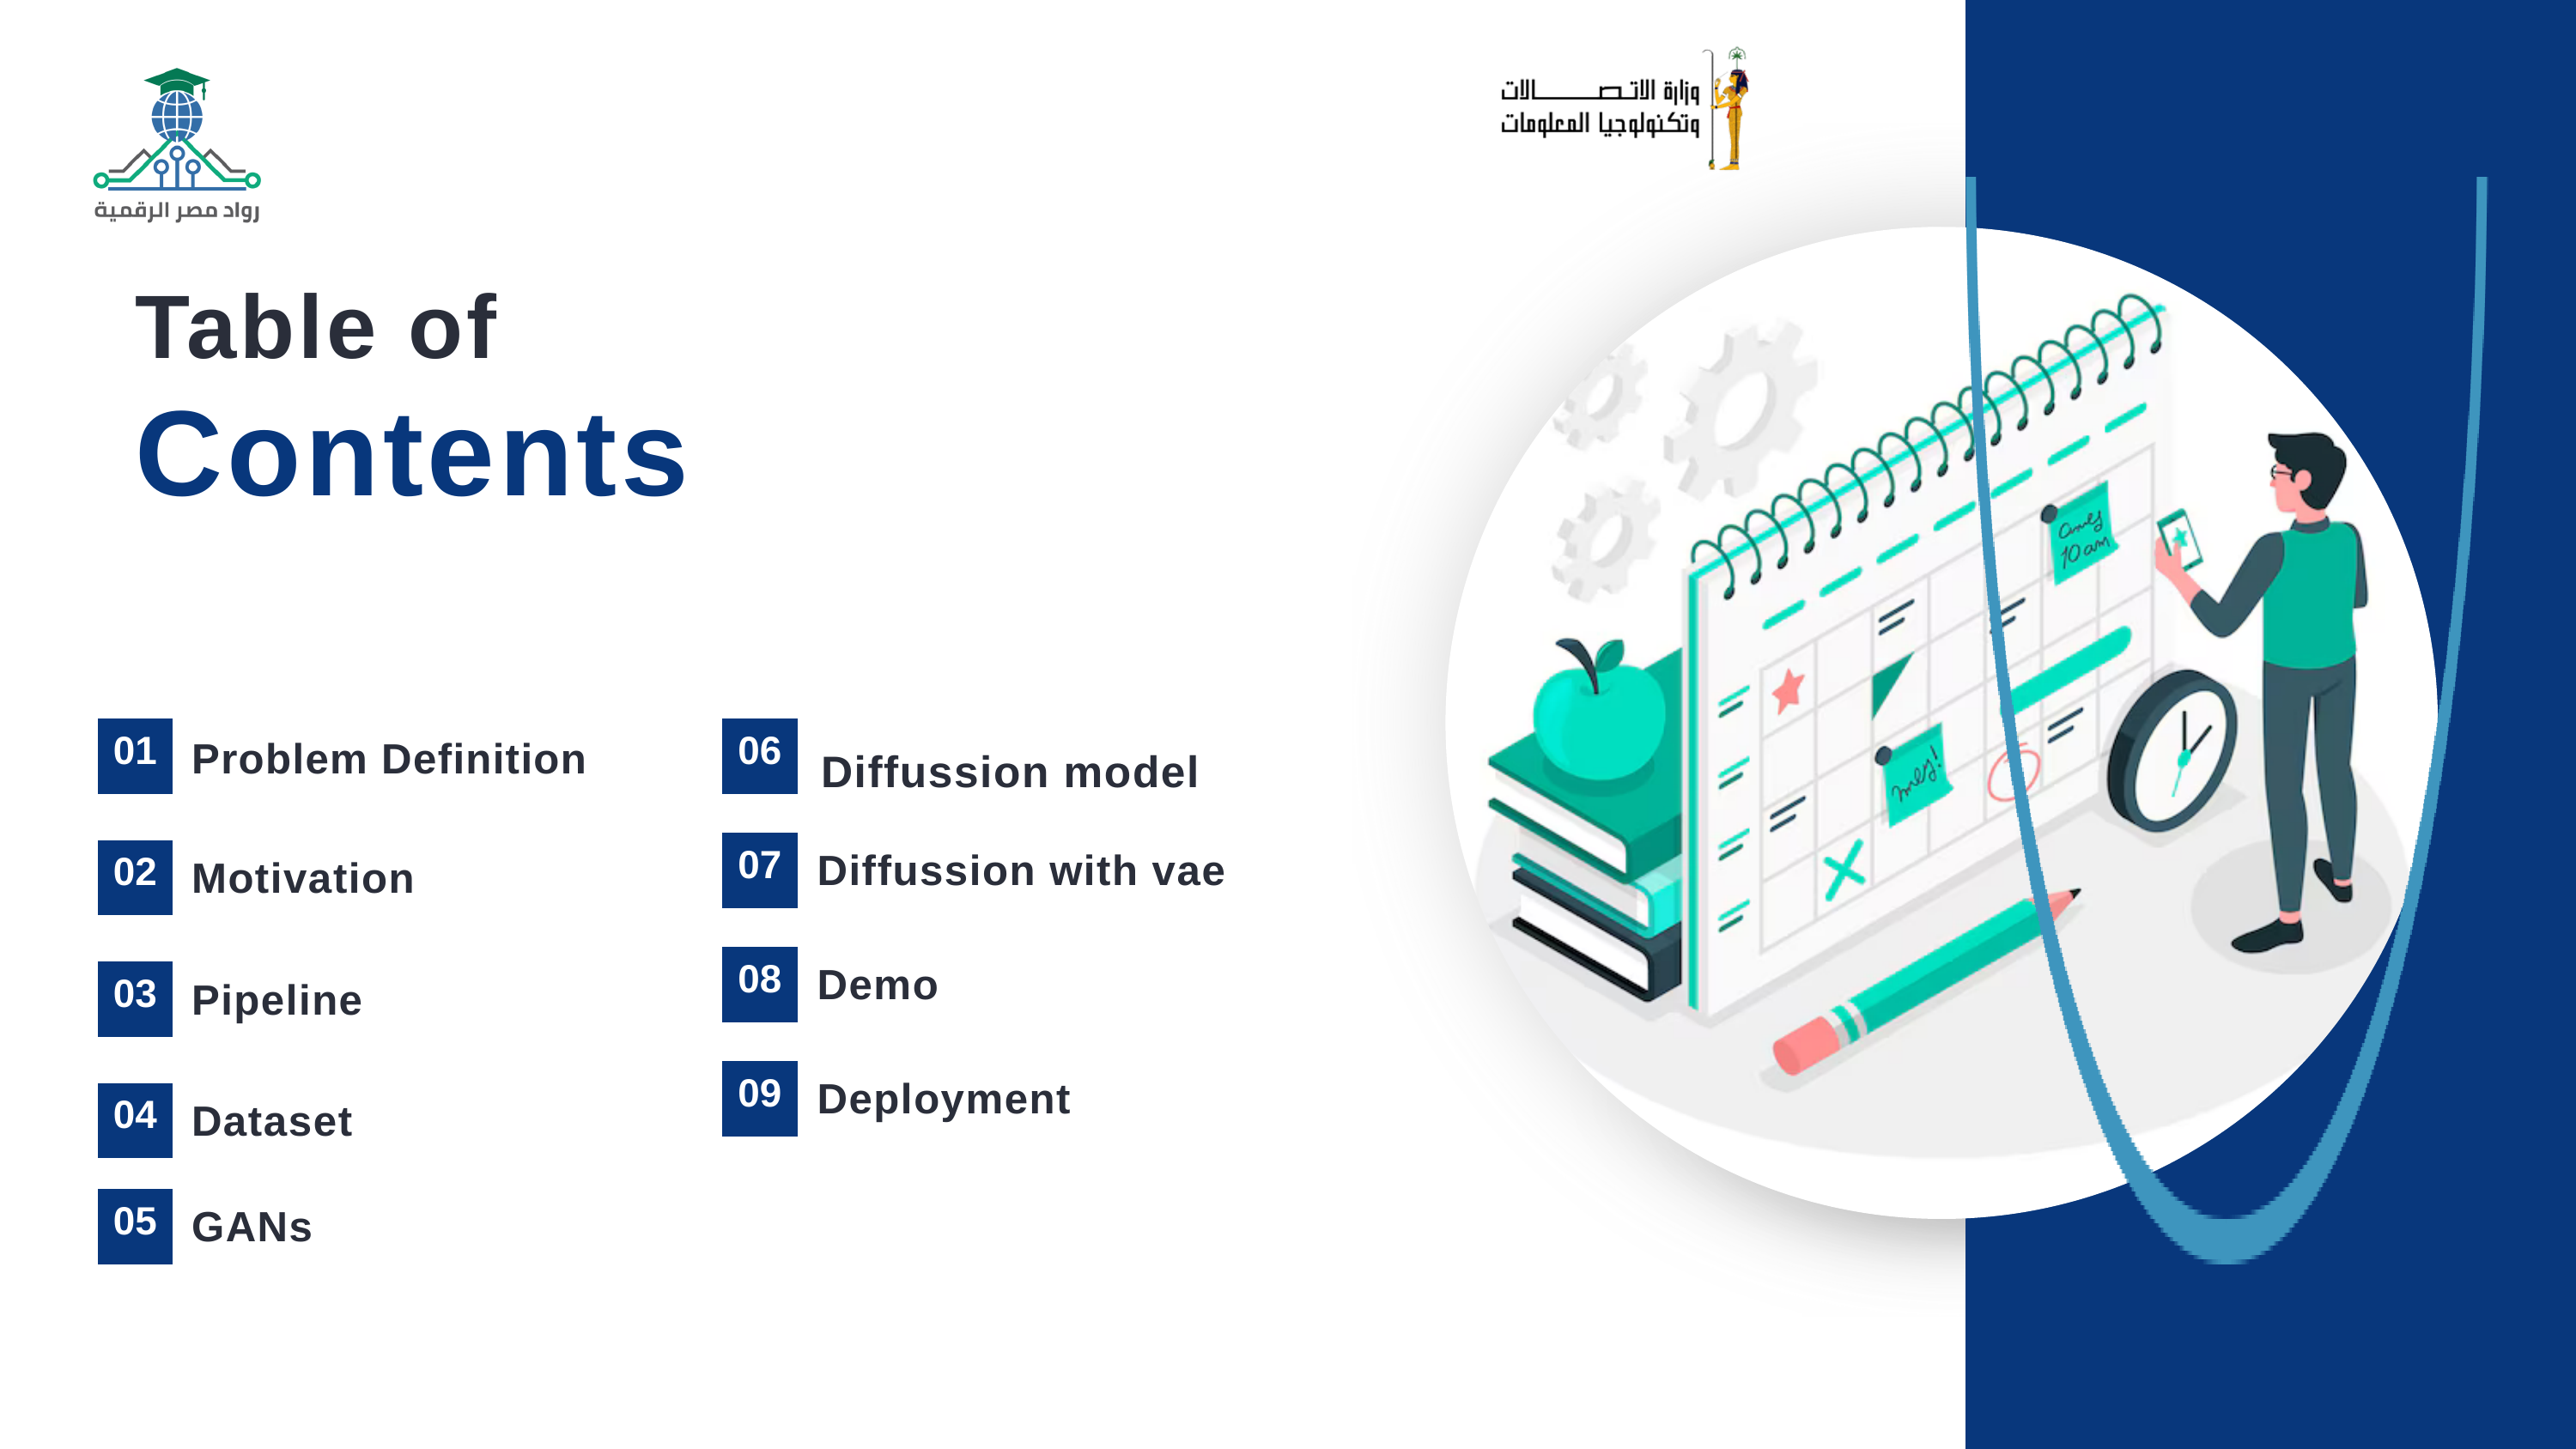

Table of
Contents

01

06
Problem Definition
Diffussion model

07
Diffussion with vae

02
Motivation

08
Demo

03
Pipeline

09
Deployment

04
Dataset

05
GANs